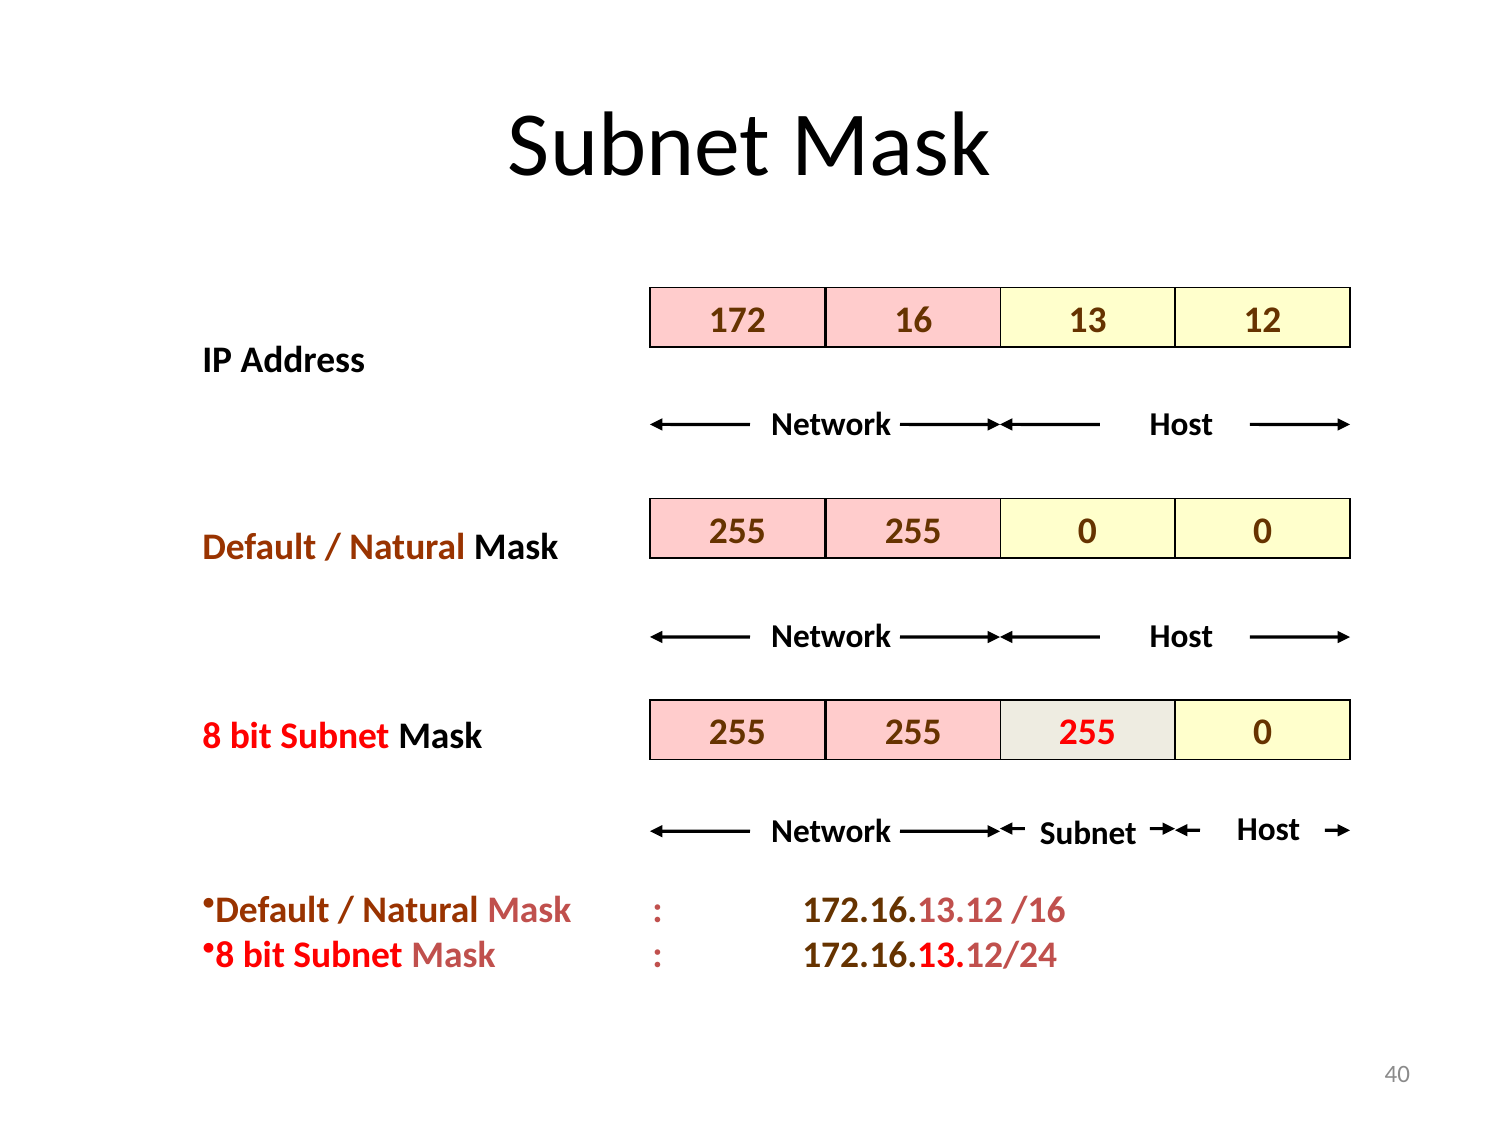

# Subnet Mask
172
16
13
12
IP Address
Network

Host

255
255
0
0
Default / Natural Mask
Network

Host

255
255
255
0
8 bit Subnet Mask
Host

Network

Subnet

Default / Natural Mask	:	172.16.13.12 /16
8 bit Subnet Mask		:	172.16.13.12/24
40